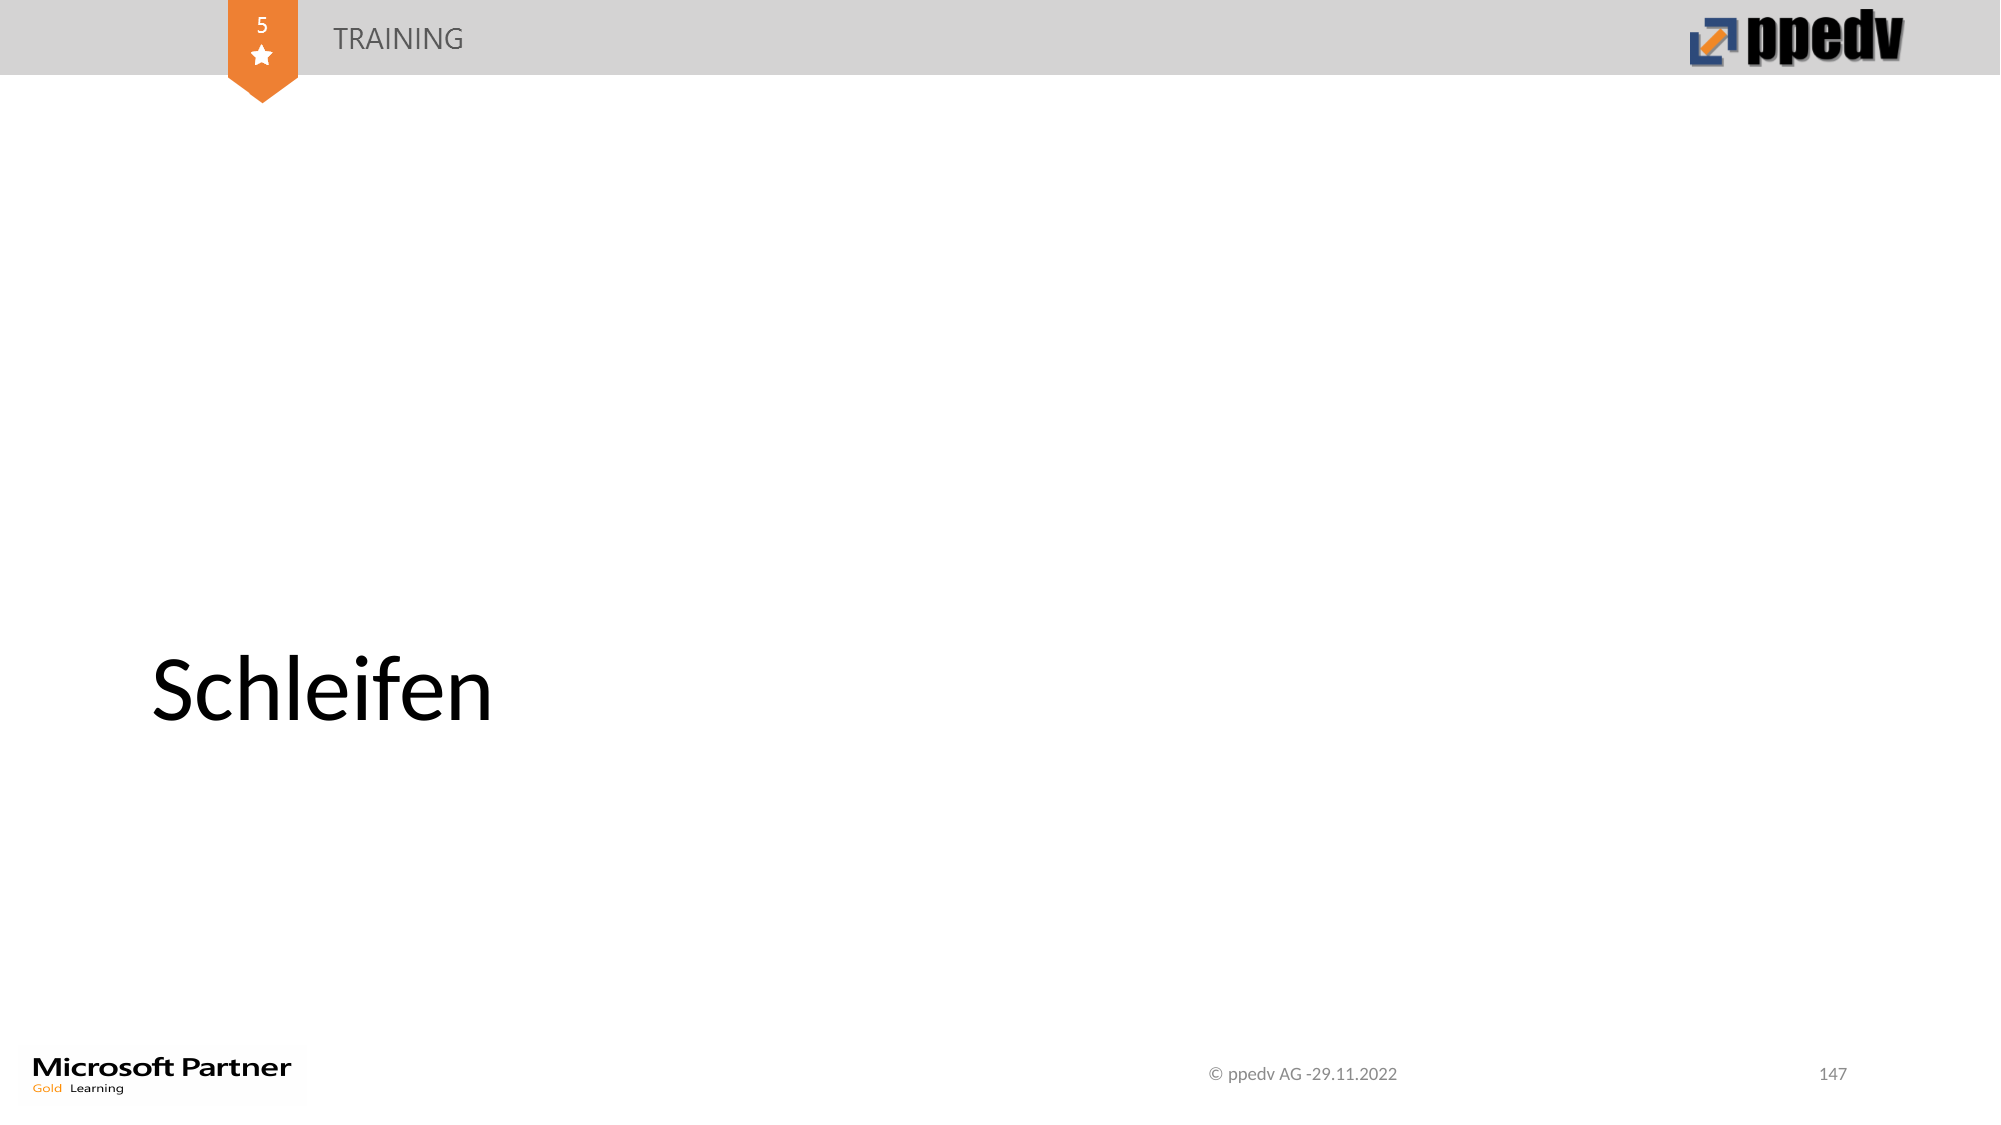

# Schleifen

© ppedv AG -29.11.2022
147